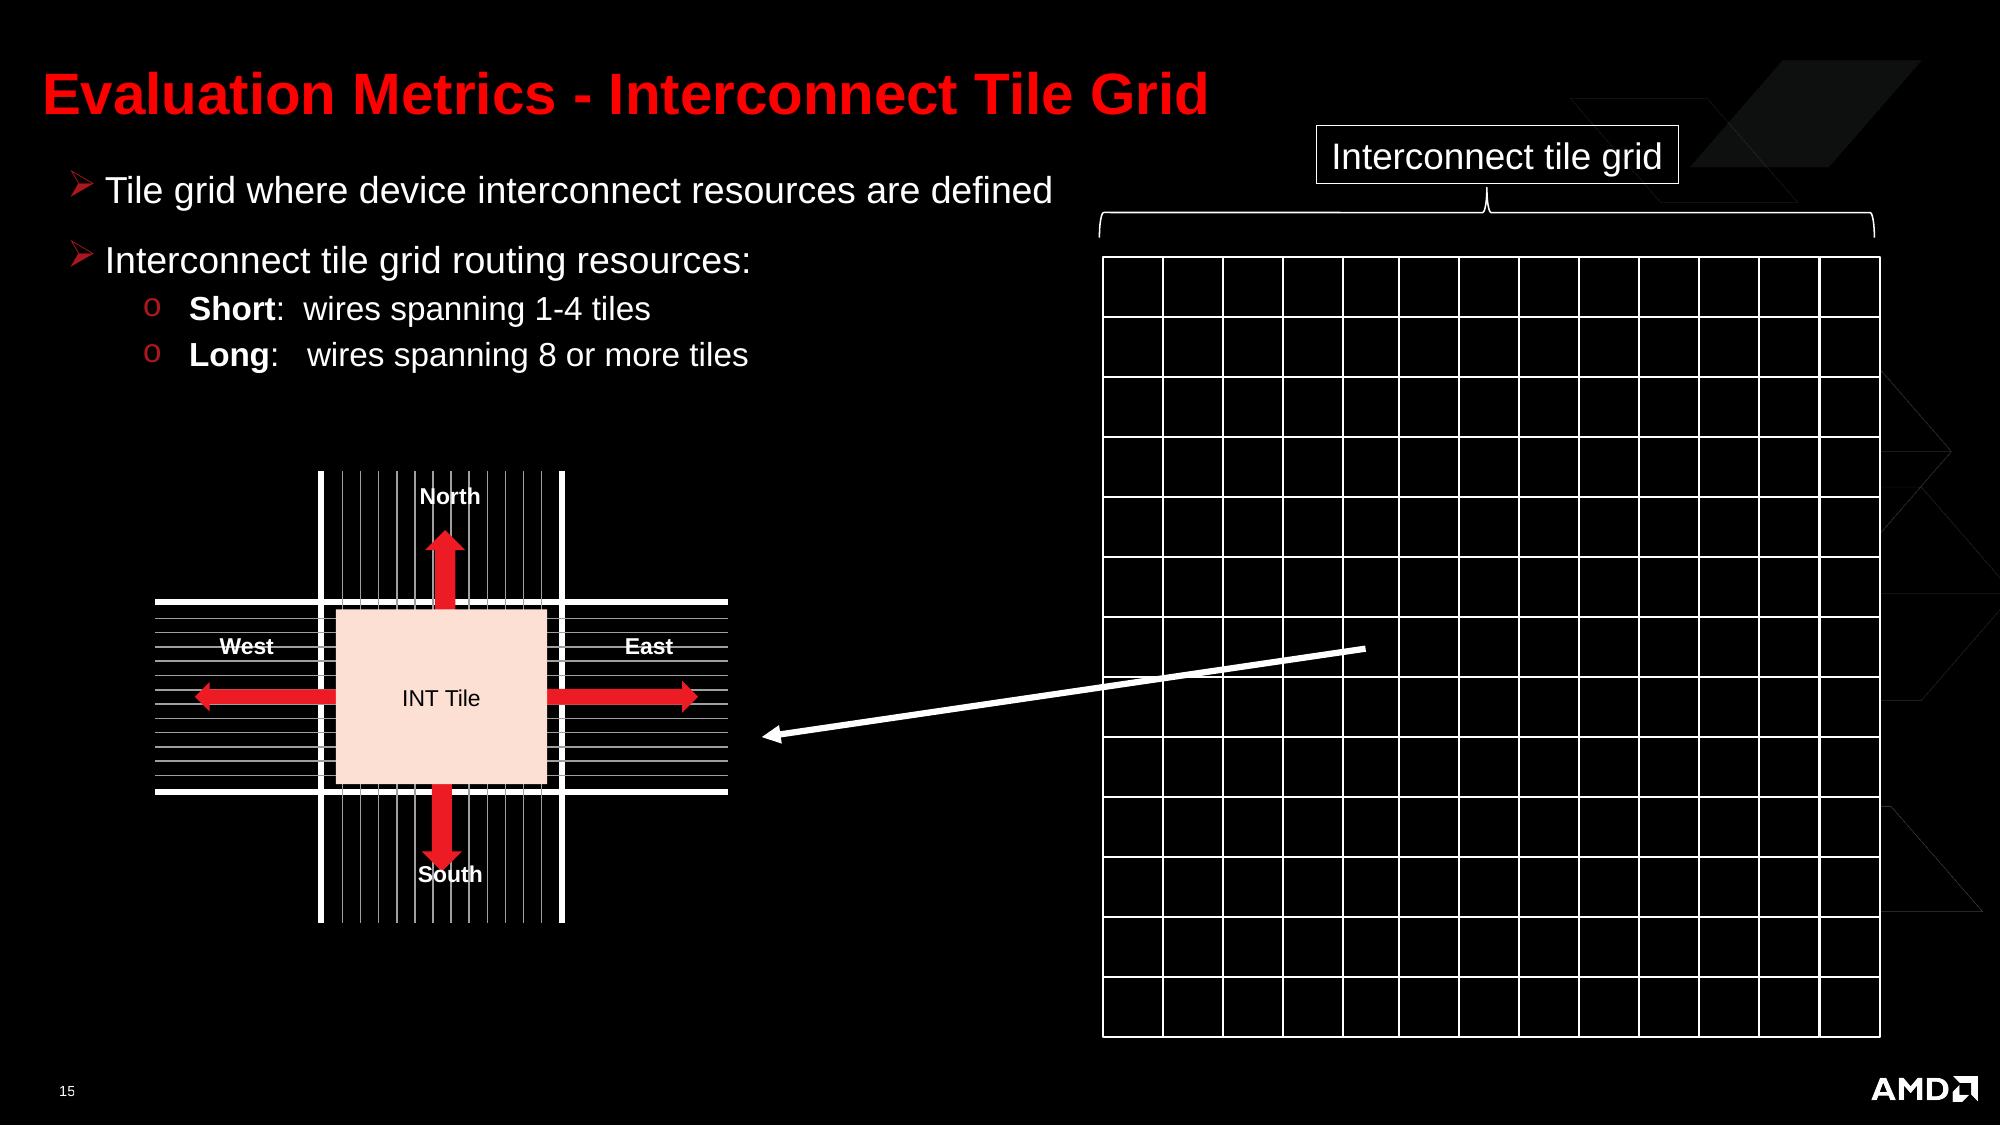

# Evaluation Metrics - Interconnect Tile Grid
Interconnect tile grid
Tile grid where device interconnect resources are defined
Interconnect tile grid routing resources:
Short:  wires spanning 1-4 tiles
Long:   wires spanning 8 or more tiles

North

INT Tile
West
East

South